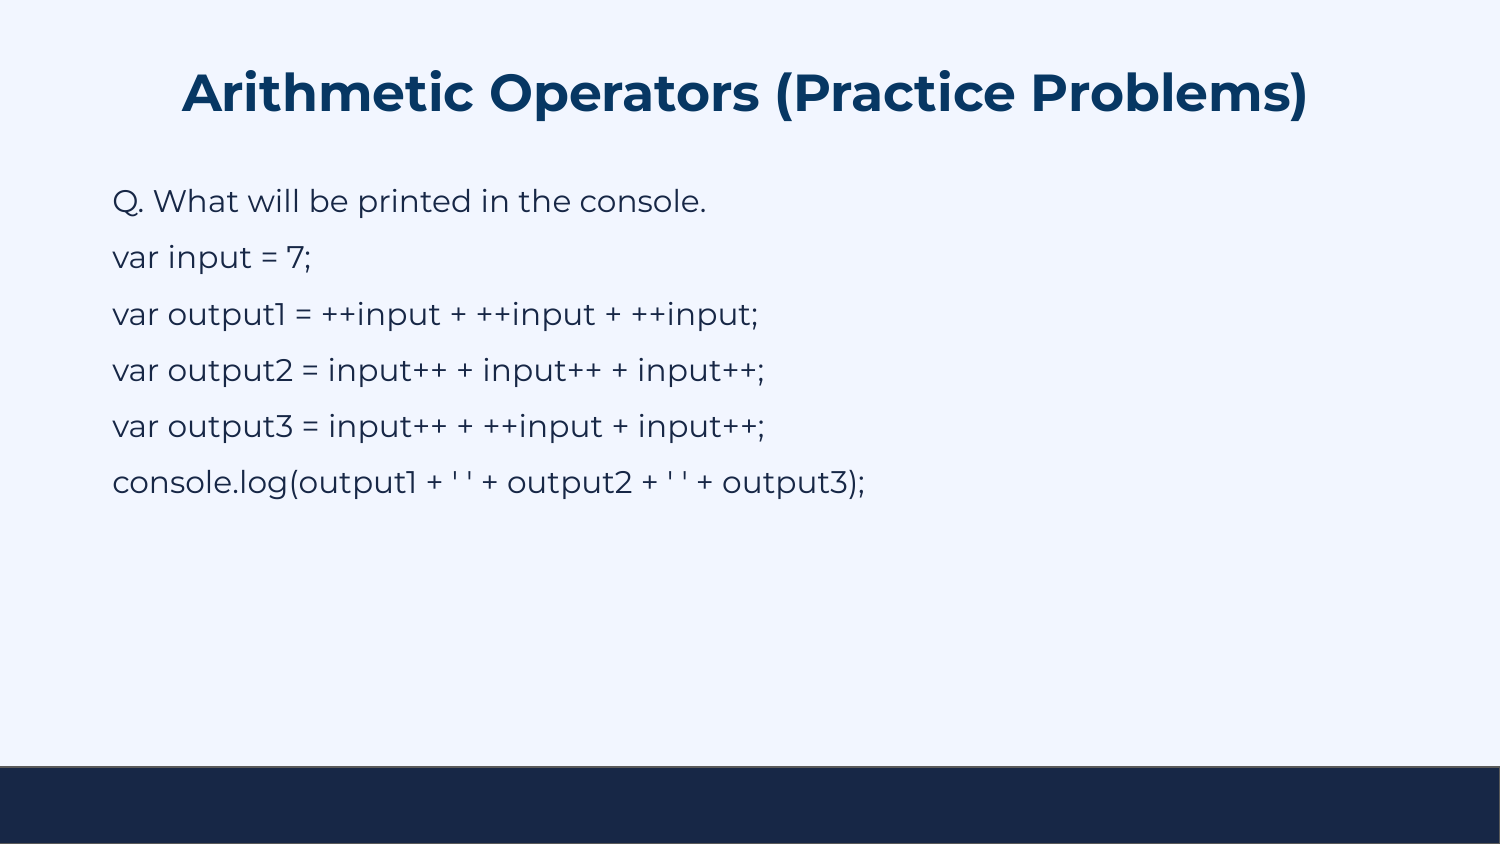

# Arithmetic Operators (Practice Problems)
Q. What will be printed in the console.
var input = 7;
var output1 = ++input + ++input + ++input;
var output2 = input++ + input++ + input++;
var output3 = input++ + ++input + input++;
console.log(output1 + ' ' + output2 + ' ' + output3);